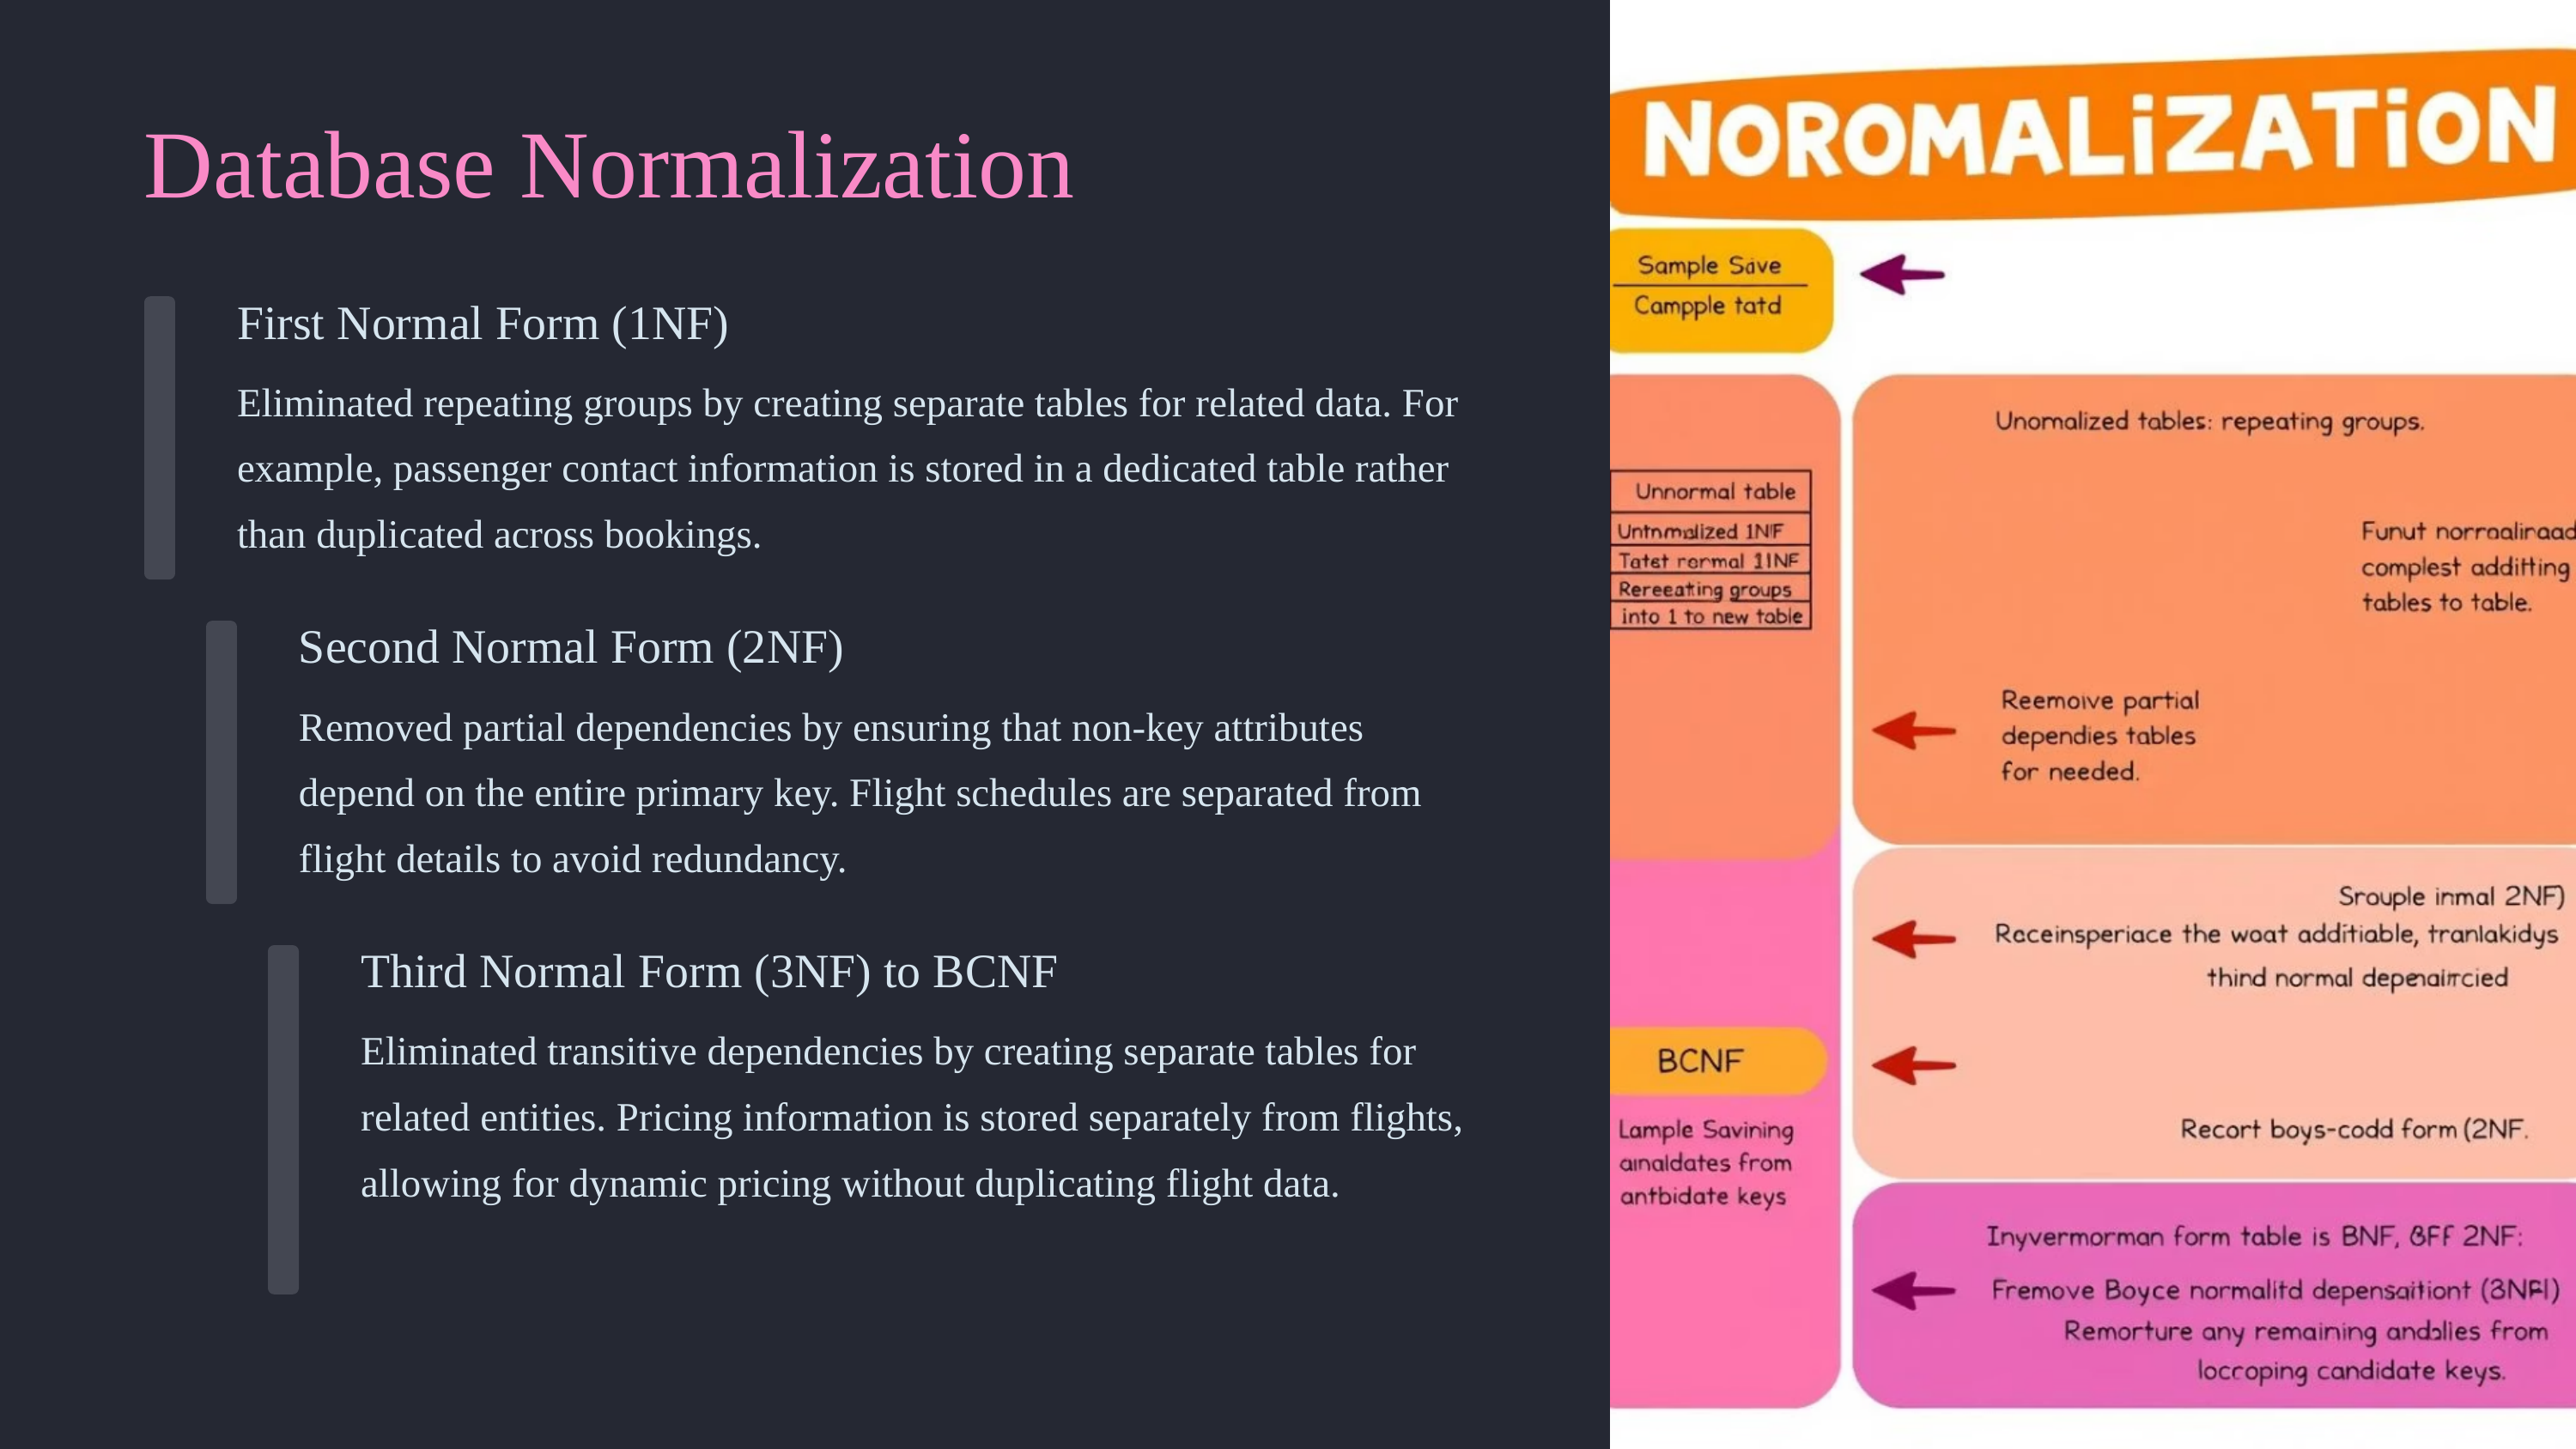

Database Normalization

First Normal Form (1NF)

Eliminated repeating groups by creating separate tables for related data. For example, passenger contact information is stored in a dedicated table rather than duplicated across bookings.

Second Normal Form (2NF)

Removed partial dependencies by ensuring that non-key attributes depend on the entire primary key. Flight schedules are separated from flight details to avoid redundancy.

Third Normal Form (3NF) to BCNF

Eliminated transitive dependencies by creating separate tables for related entities. Pricing information is stored separately from flights, allowing for dynamic pricing without duplicating flight data.